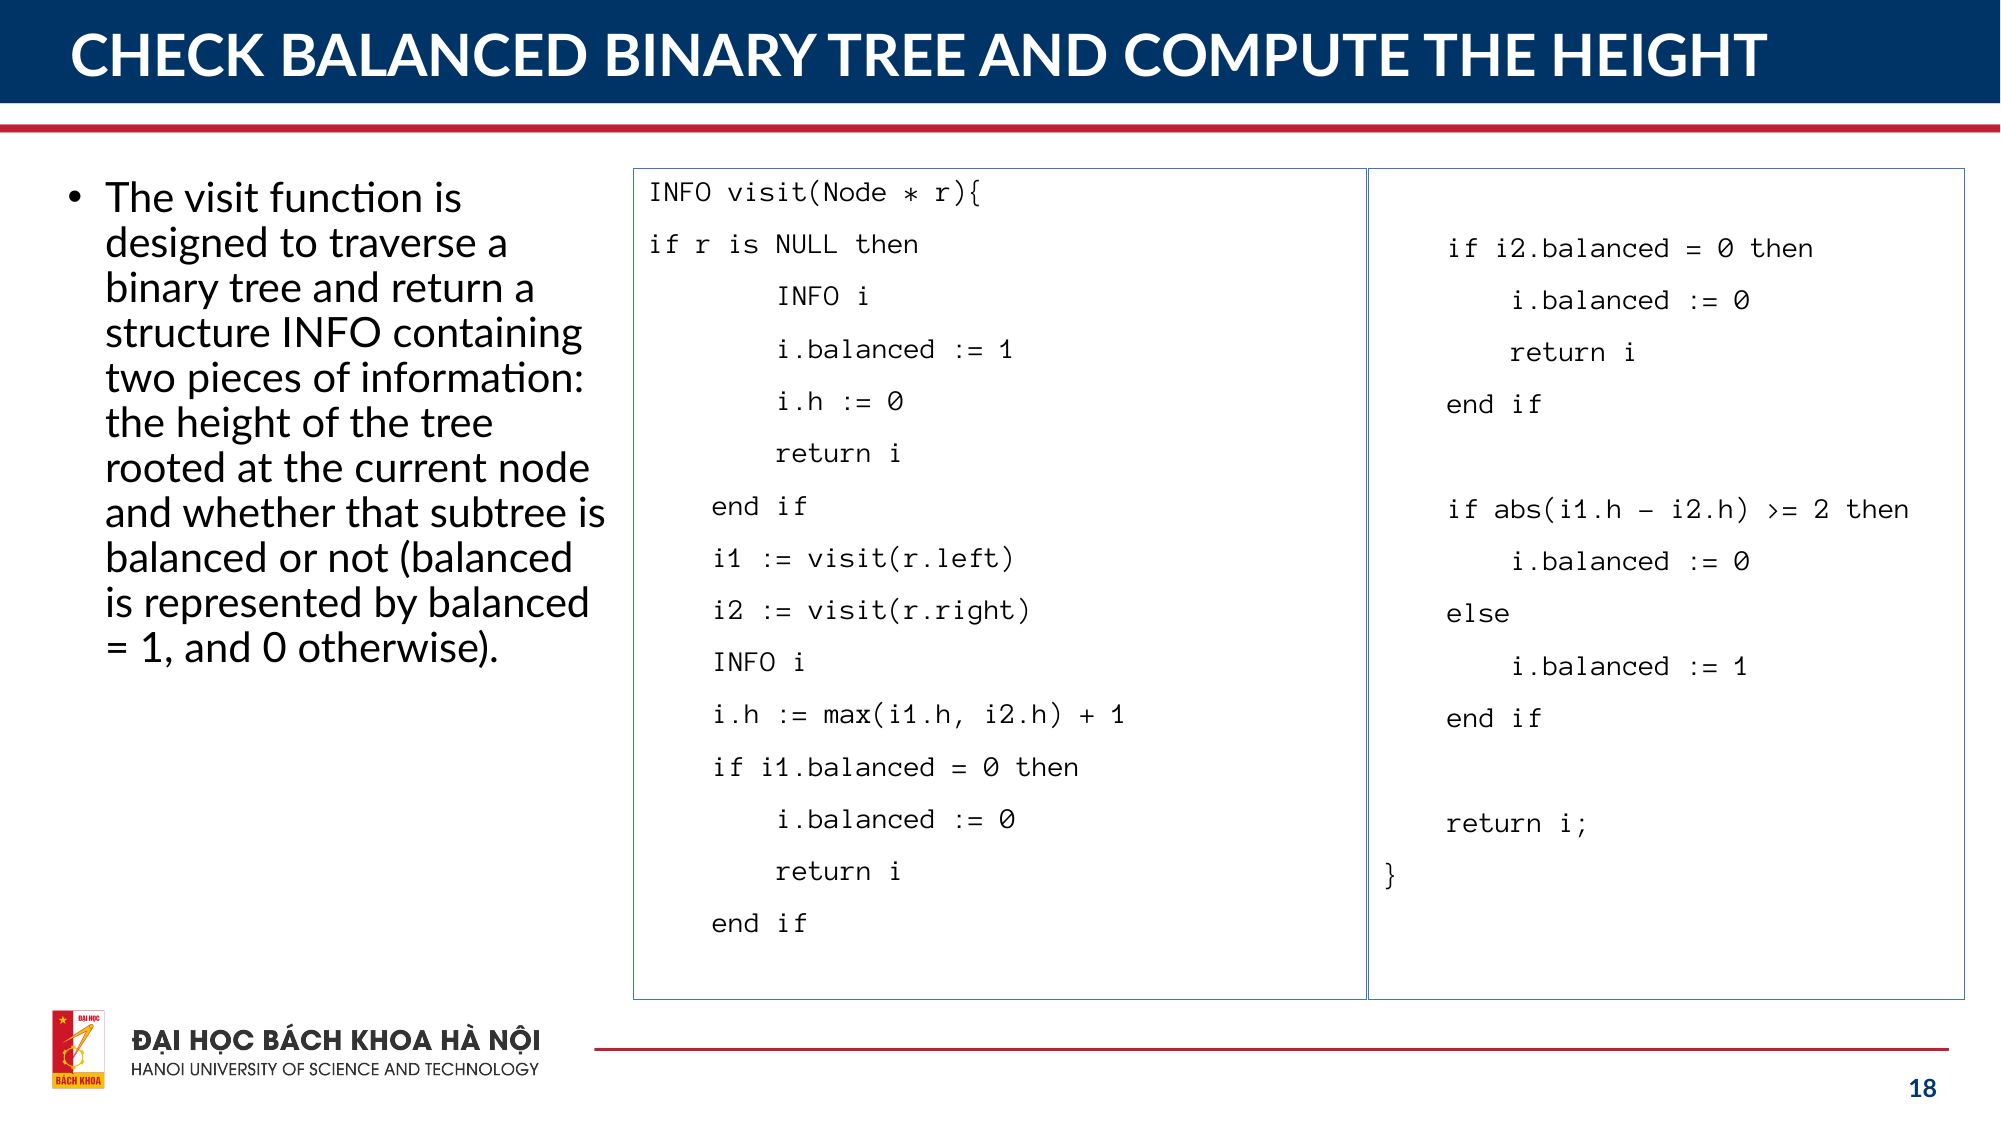

# CHECK BALANCED BINARY TREE AND COMPUTE THE HEIGHT
The visit function is designed to traverse a binary tree and return a structure INFO containing two pieces of information: the height of the tree rooted at the current node and whether that subtree is balanced or not (balanced is represented by balanced = 1, and 0 otherwise).

INFO visit(Node * r){
if r is NULL then
        INFO i
        i.balanced := 1
        i.h := 0
        return i
    end if
    i1 := visit(r.left)
    i2 := visit(r.right)
    INFO i
    i.h := max(i1.h, i2.h) + 1
    if i1.balanced = 0 then
        i.balanced := 0
        return i
    end if

    if i2.balanced = 0 then
        i.balanced := 0
        return i
    end if

    if abs(i1.h - i2.h) >= 2 then
        i.balanced := 0
    else
        i.balanced := 1
    end if

    return i;
}
18